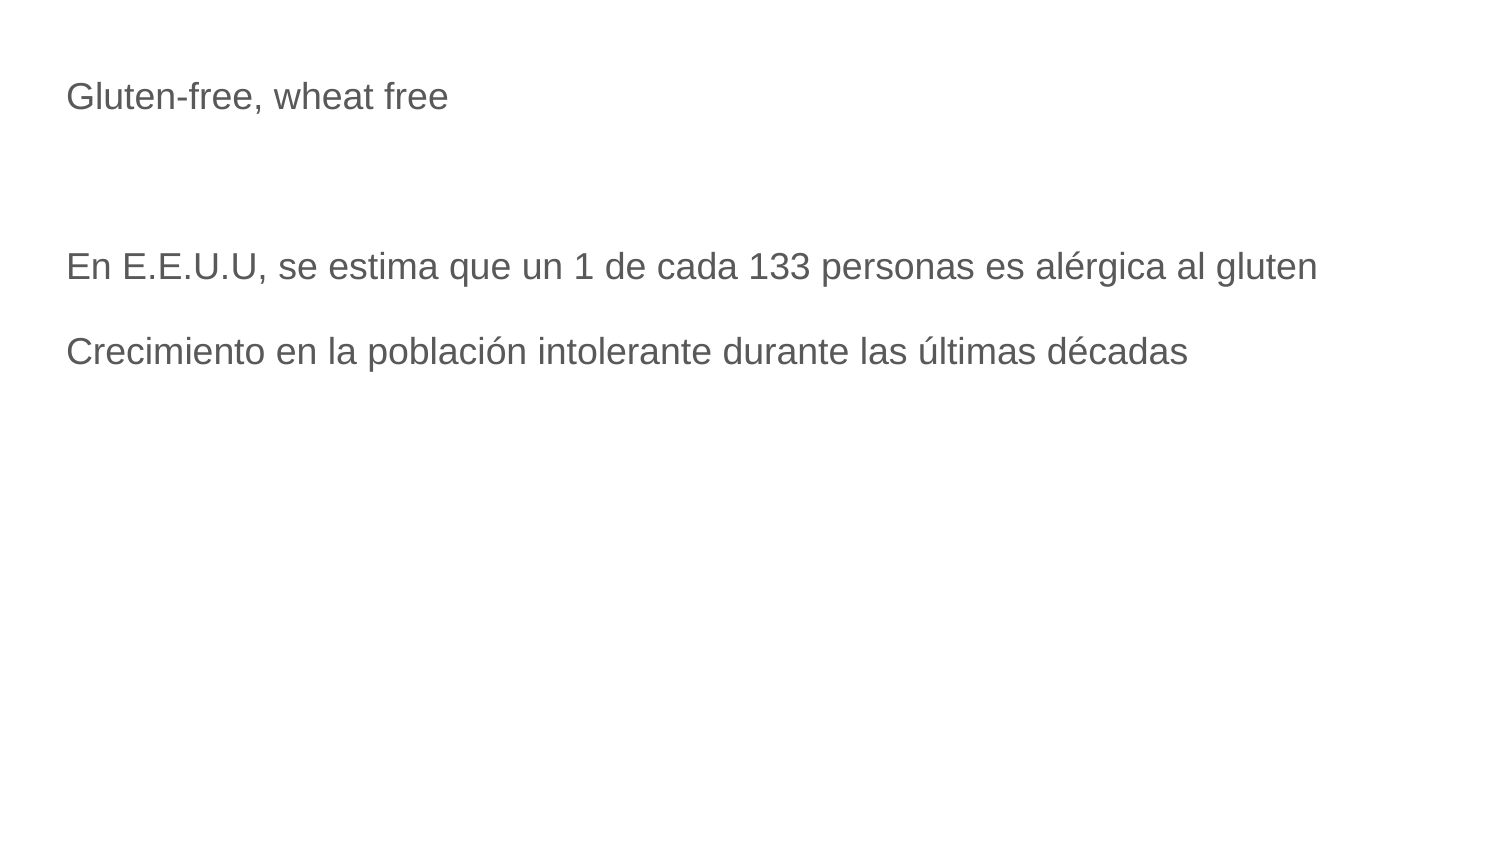

Gluten-free, wheat free

En E.E.U.U, se estima que un 1 de cada 133 personas es alérgica al gluten
Crecimiento en la población intolerante durante las últimas décadas